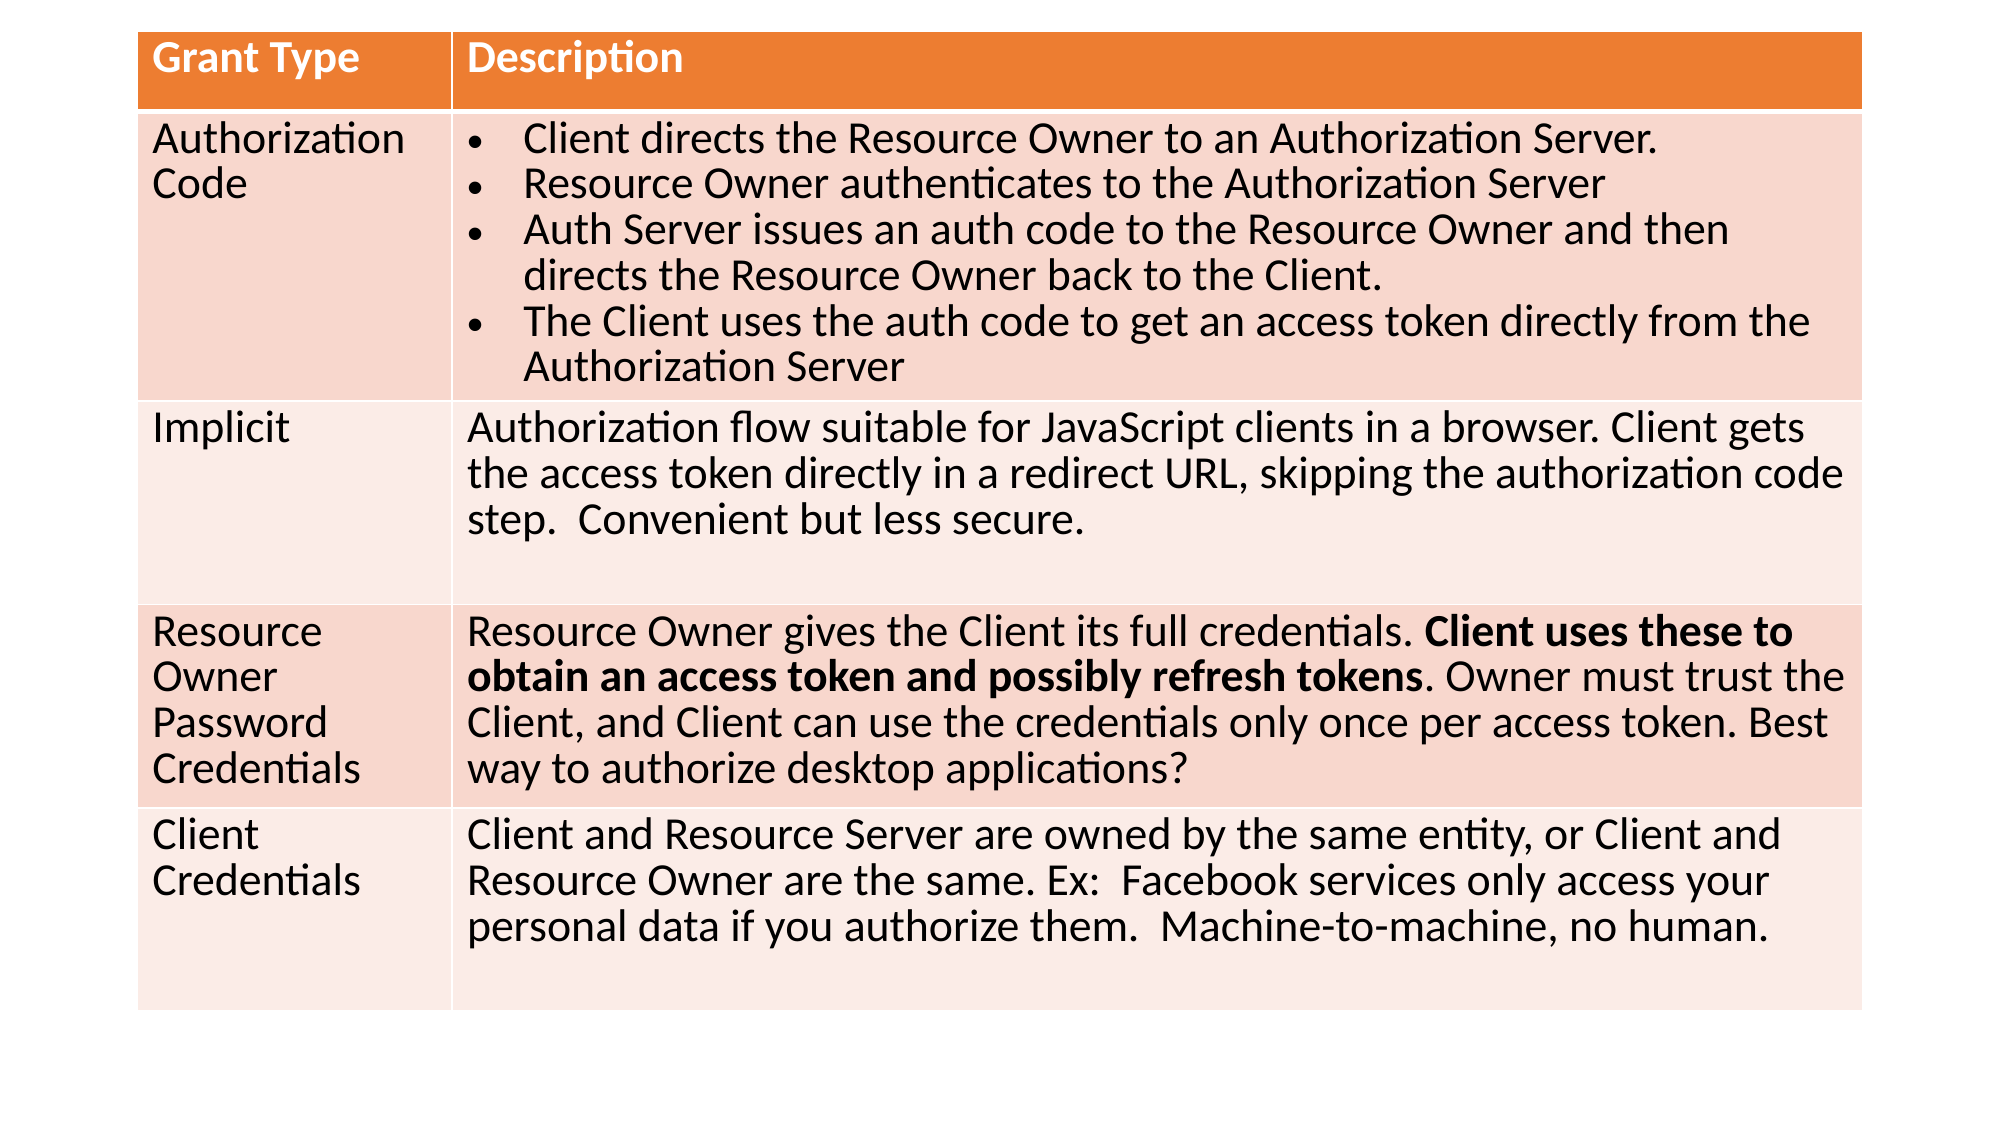

| Grant Type | Description |
| --- | --- |
| Authorization Code | Client directs the Resource Owner to an Authorization Server. Resource Owner authenticates to the Authorization Server Auth Server issues an auth code to the Resource Owner and then directs the Resource Owner back to the Client. The Client uses the auth code to get an access token directly from the Authorization Server |
| Implicit | Authorization flow suitable for JavaScript clients in a browser. Client gets the access token directly in a redirect URL, skipping the authorization code step. Convenient but less secure. |
| Resource Owner Password Credentials | Resource Owner gives the Client its full credentials. Client uses these to obtain an access token and possibly refresh tokens. Owner must trust the Client, and Client can use the credentials only once per access token. Best way to authorize desktop applications? |
| Client Credentials | Client and Resource Server are owned by the same entity, or Client and Resource Owner are the same. Ex: Facebook services only access your personal data if you authorize them. Machine-to-machine, no human. |